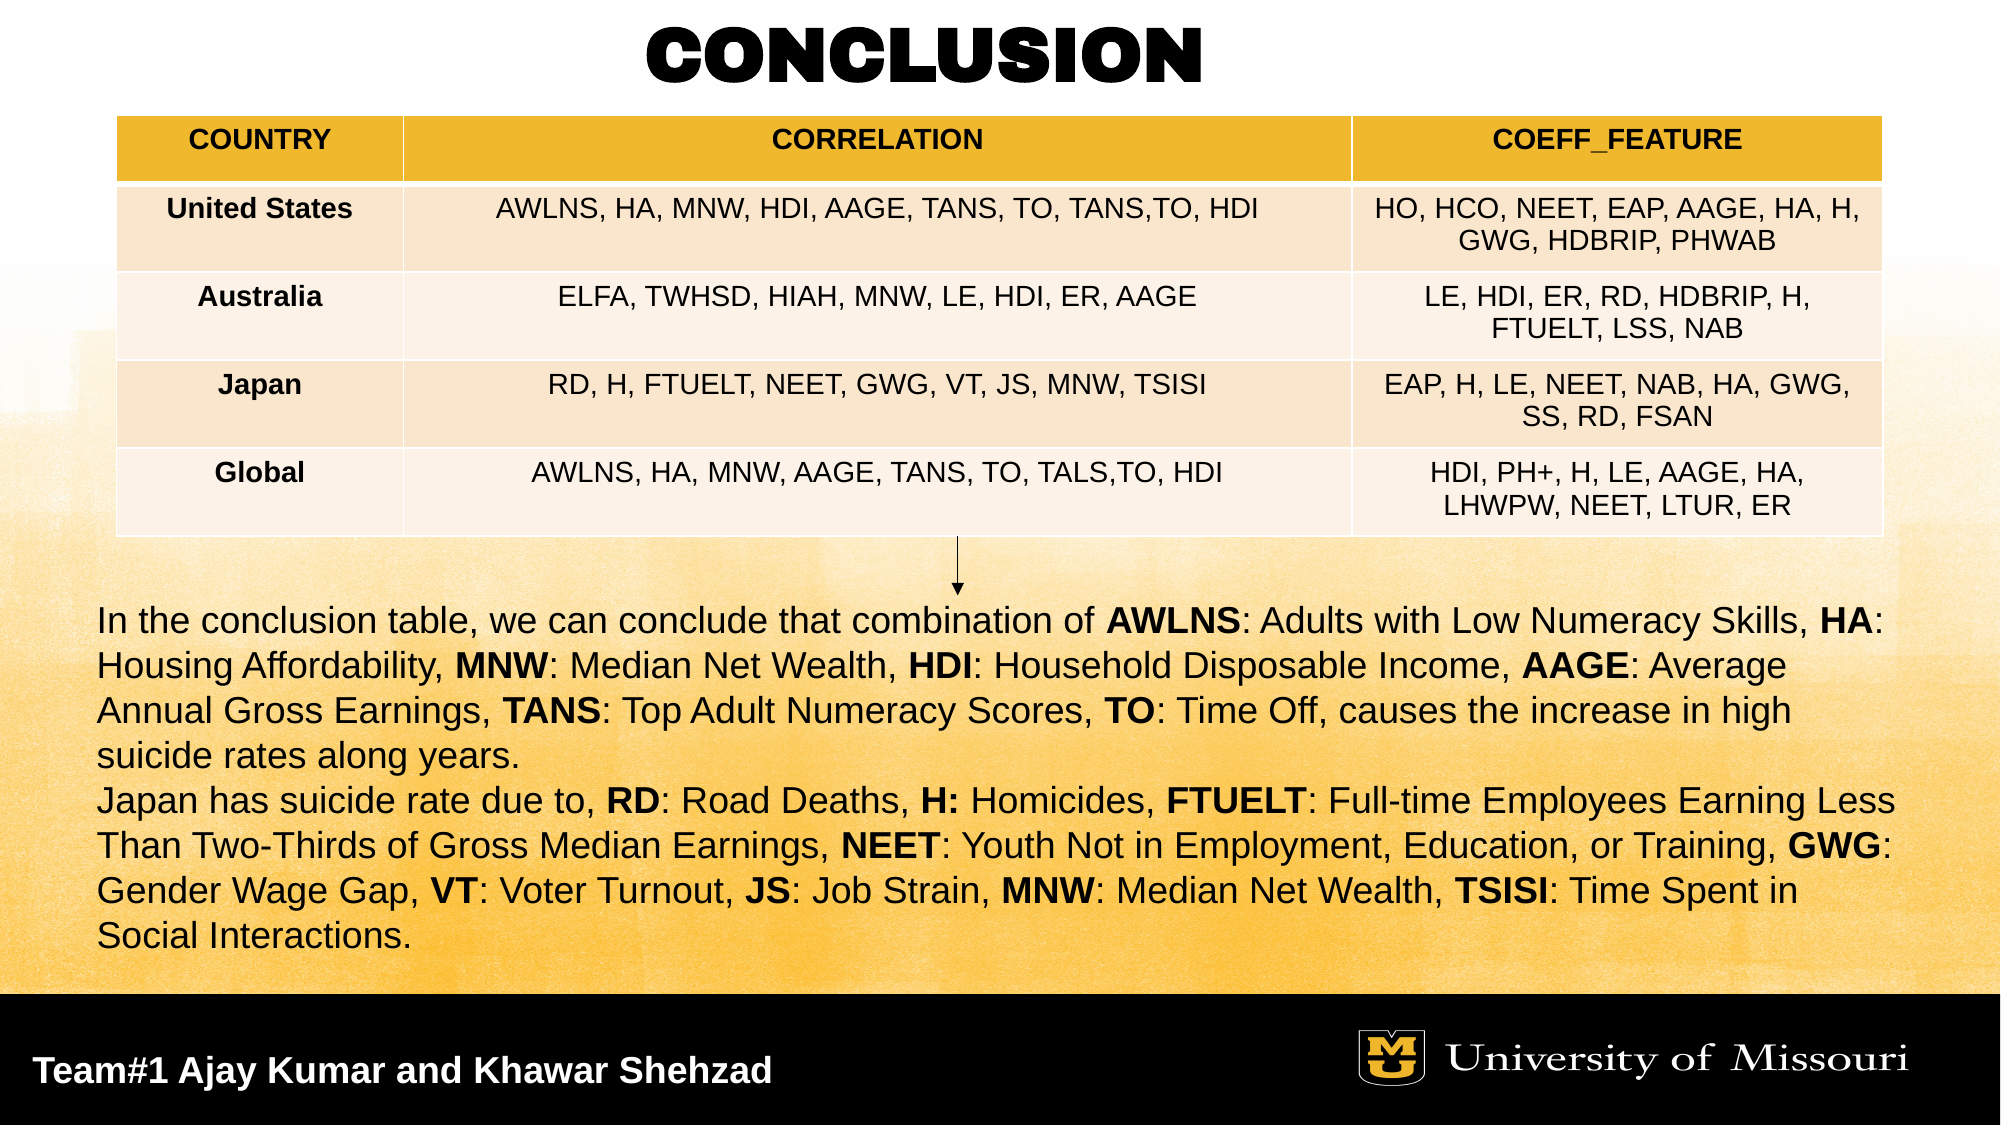

# conclusion
| COUNTRY | CORRELATION | COEFF\_FEATURE |
| --- | --- | --- |
| United States | AWLNS, HA, MNW, HDI, AAGE, TANS, TO, TANS,TO, HDI | HO, HCO, NEET, EAP, AAGE, HA, H, GWG, HDBRIP, PHWAB |
| Australia | ELFA, TWHSD, HIAH, MNW, LE, HDI, ER, AAGE | LE, HDI, ER, RD, HDBRIP, H, FTUELT, LSS, NAB |
| Japan | RD, H, FTUELT, NEET, GWG, VT, JS, MNW, TSISI | EAP, H, LE, NEET, NAB, HA, GWG, SS, RD, FSAN |
| Global | AWLNS, HA, MNW, AAGE, TANS, TO, TALS,TO, HDI | HDI, PH+, H, LE, AAGE, HA, LHWPW, NEET, LTUR, ER |
In the conclusion table, we can conclude that combination of AWLNS: Adults with Low Numeracy Skills, HA: Housing Affordability, MNW: Median Net Wealth, HDI: Household Disposable Income, AAGE: Average Annual Gross Earnings, TANS: Top Adult Numeracy Scores, TO: Time Off, causes the increase in high suicide rates along years.
Japan has suicide rate due to, RD: Road Deaths, H: Homicides, FTUELT: Full-time Employees Earning Less Than Two-Thirds of Gross Median Earnings, NEET: Youth Not in Employment, Education, or Training, GWG: Gender Wage Gap, VT: Voter Turnout, JS: Job Strain, MNW: Median Net Wealth, TSISI: Time Spent in Social Interactions.
Team#1 Ajay Kumar and Khawar Shehzad